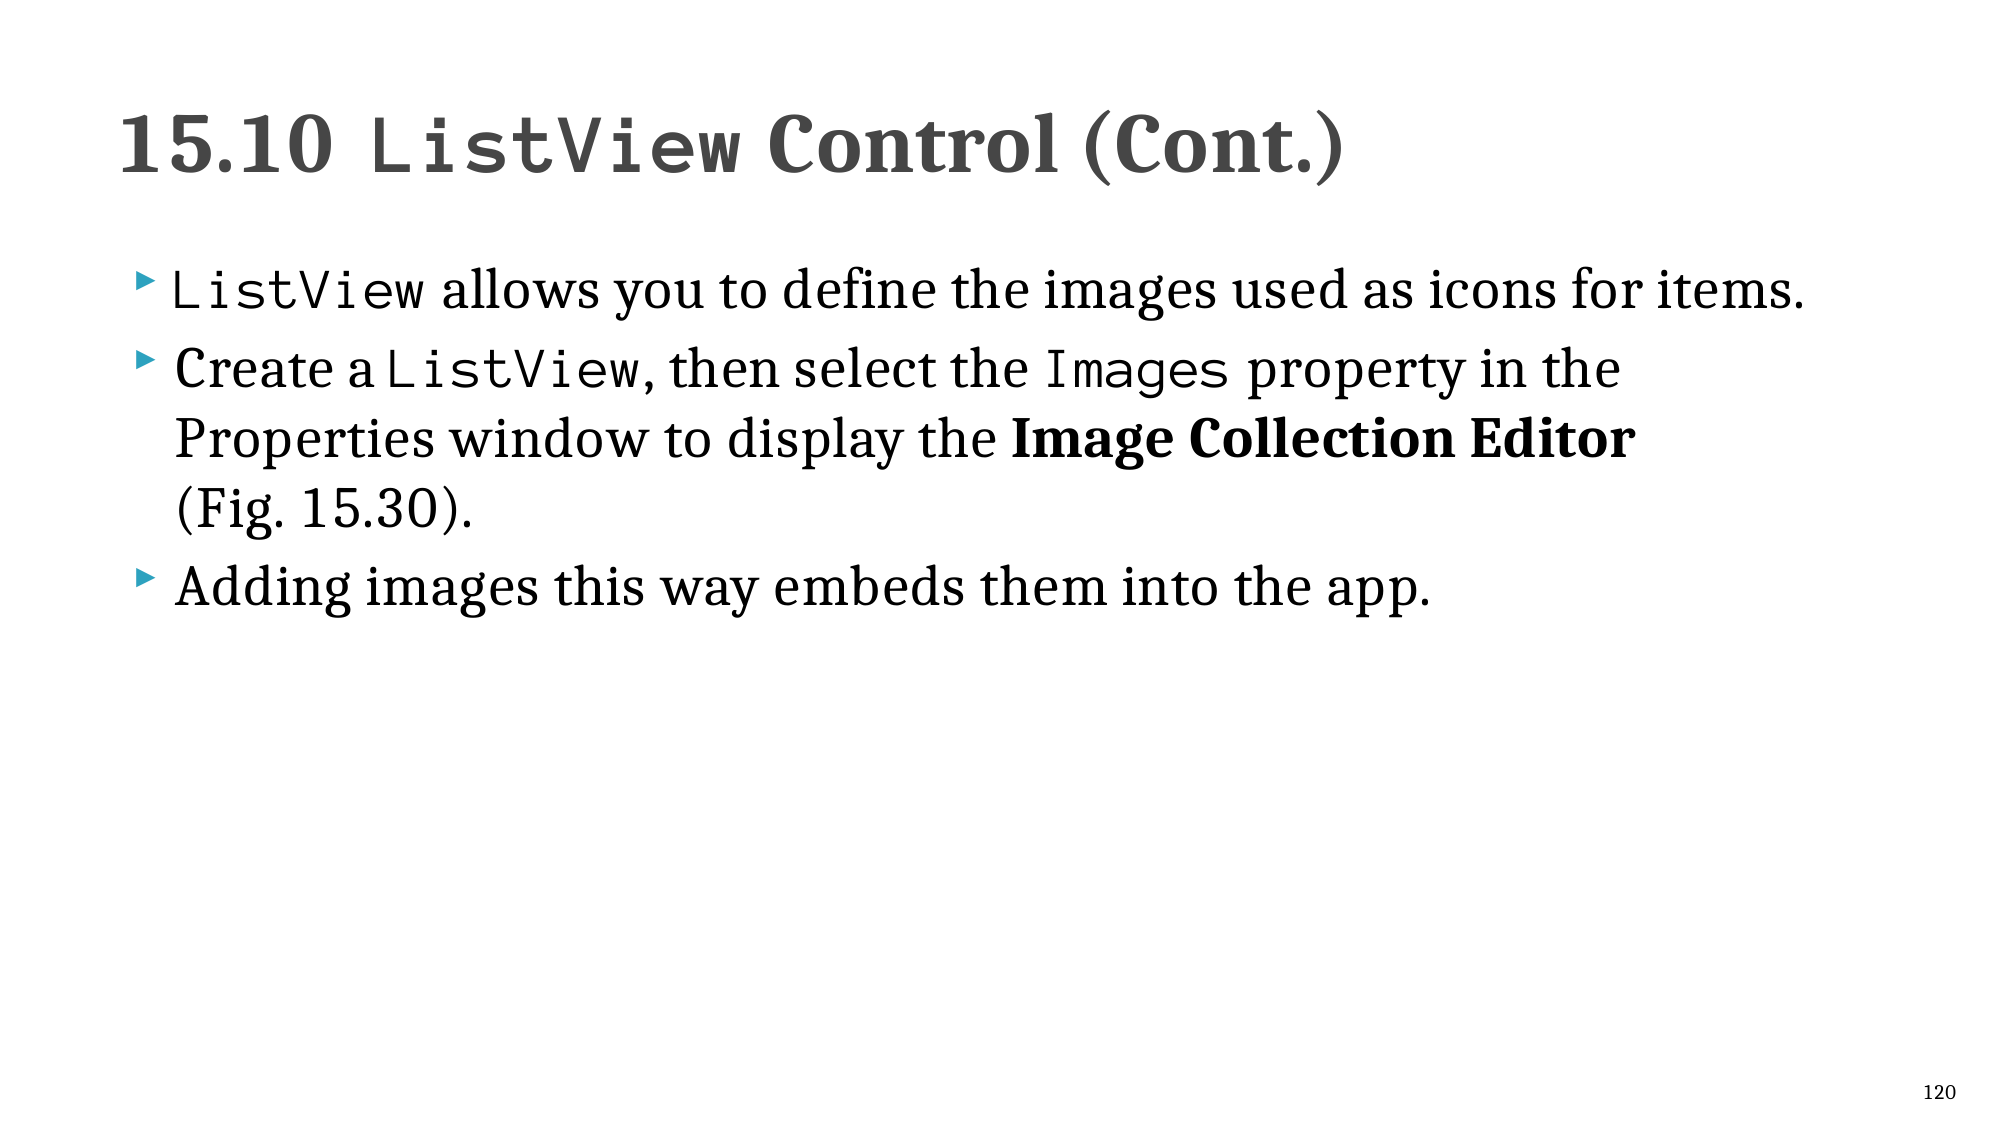

# 15.10  ListView Control (Cont.)
ListView allows you to define the images used as icons for items.
Create a ListView, then select the Images property in the Properties window to display the Image Collection Editor (Fig. 15.30).
Adding images this way embeds them into the app.
120